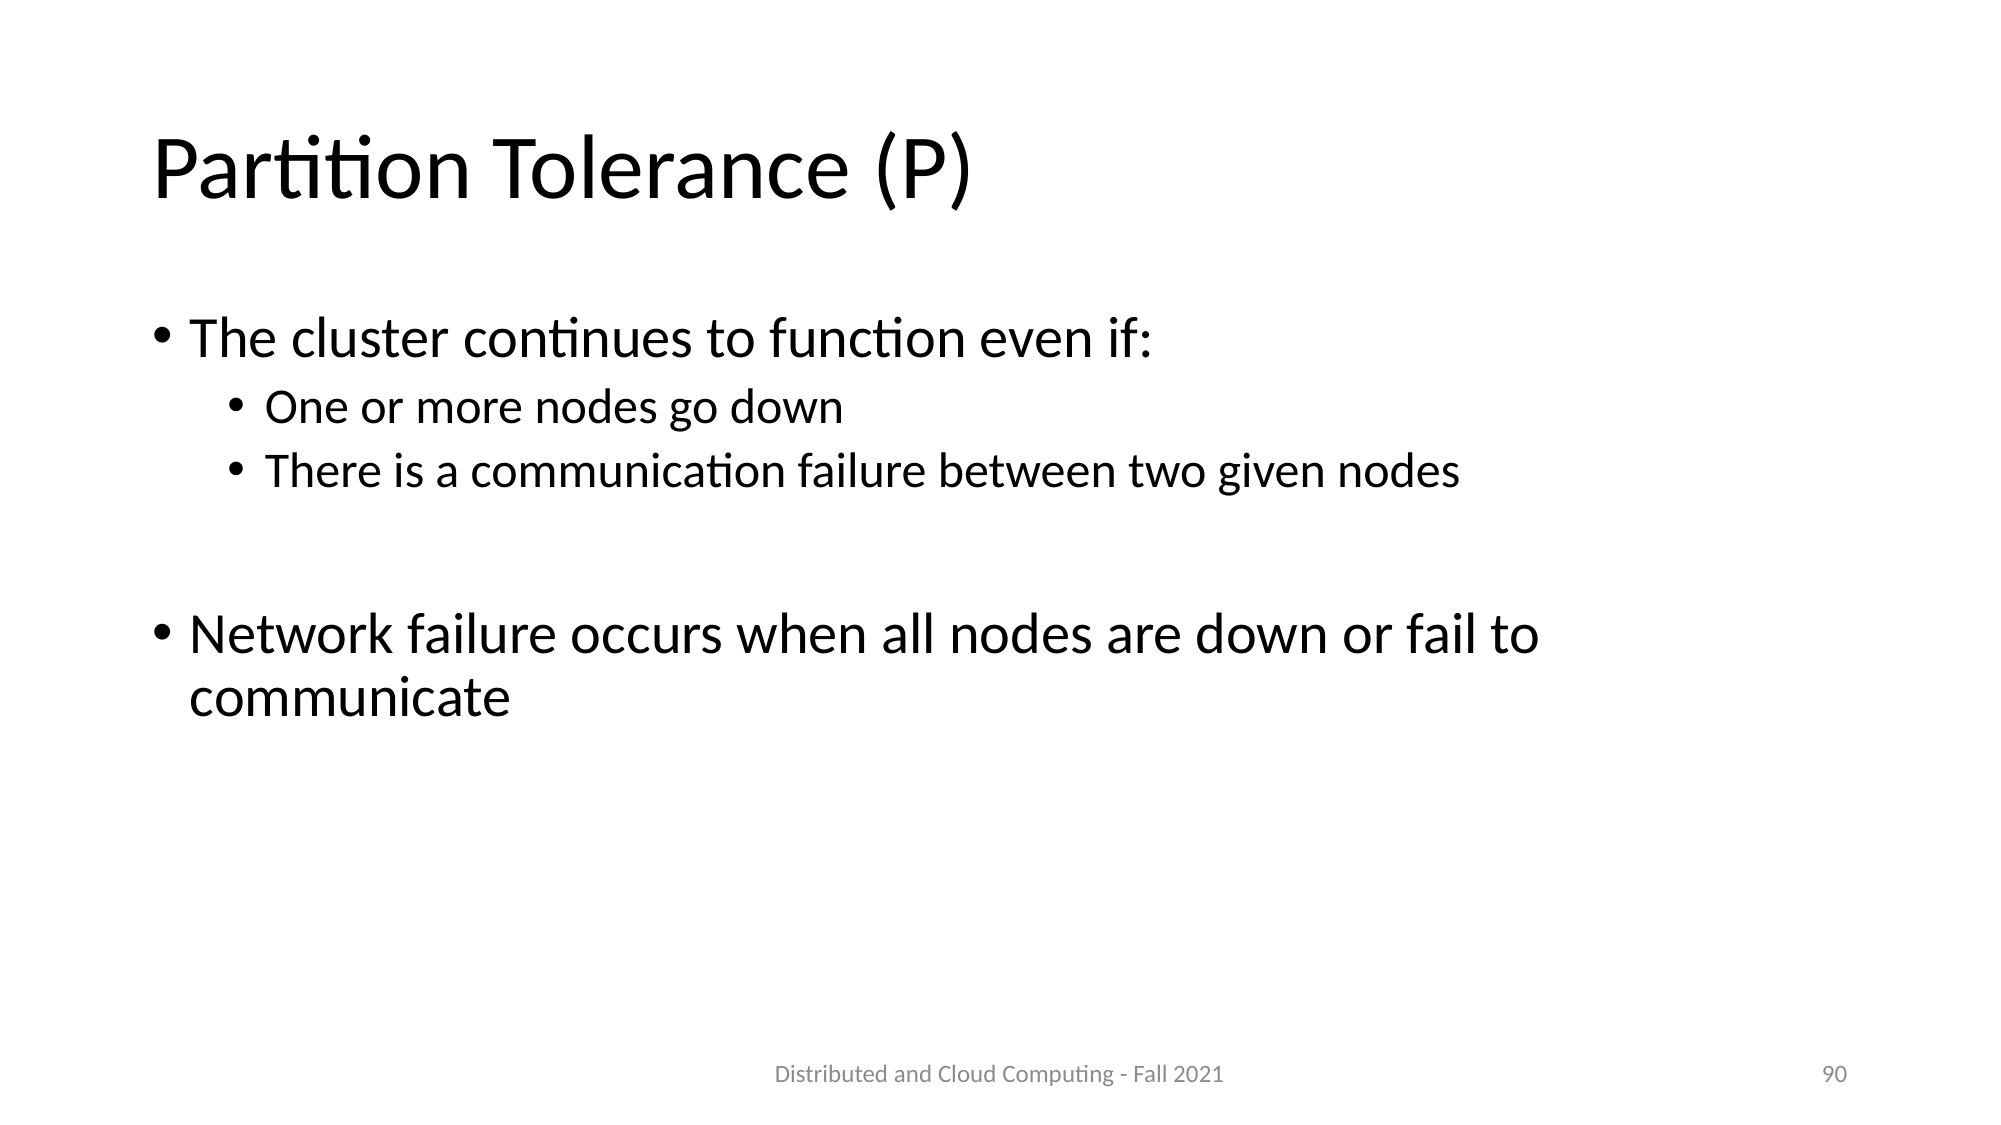

# Partition Tolerance (P)
The cluster continues to function even if:
One or more nodes go down
There is a communication failure between two given nodes

Network failure occurs when all nodes are down or fail to communicate
Distributed and Cloud Computing - Fall 2021
90